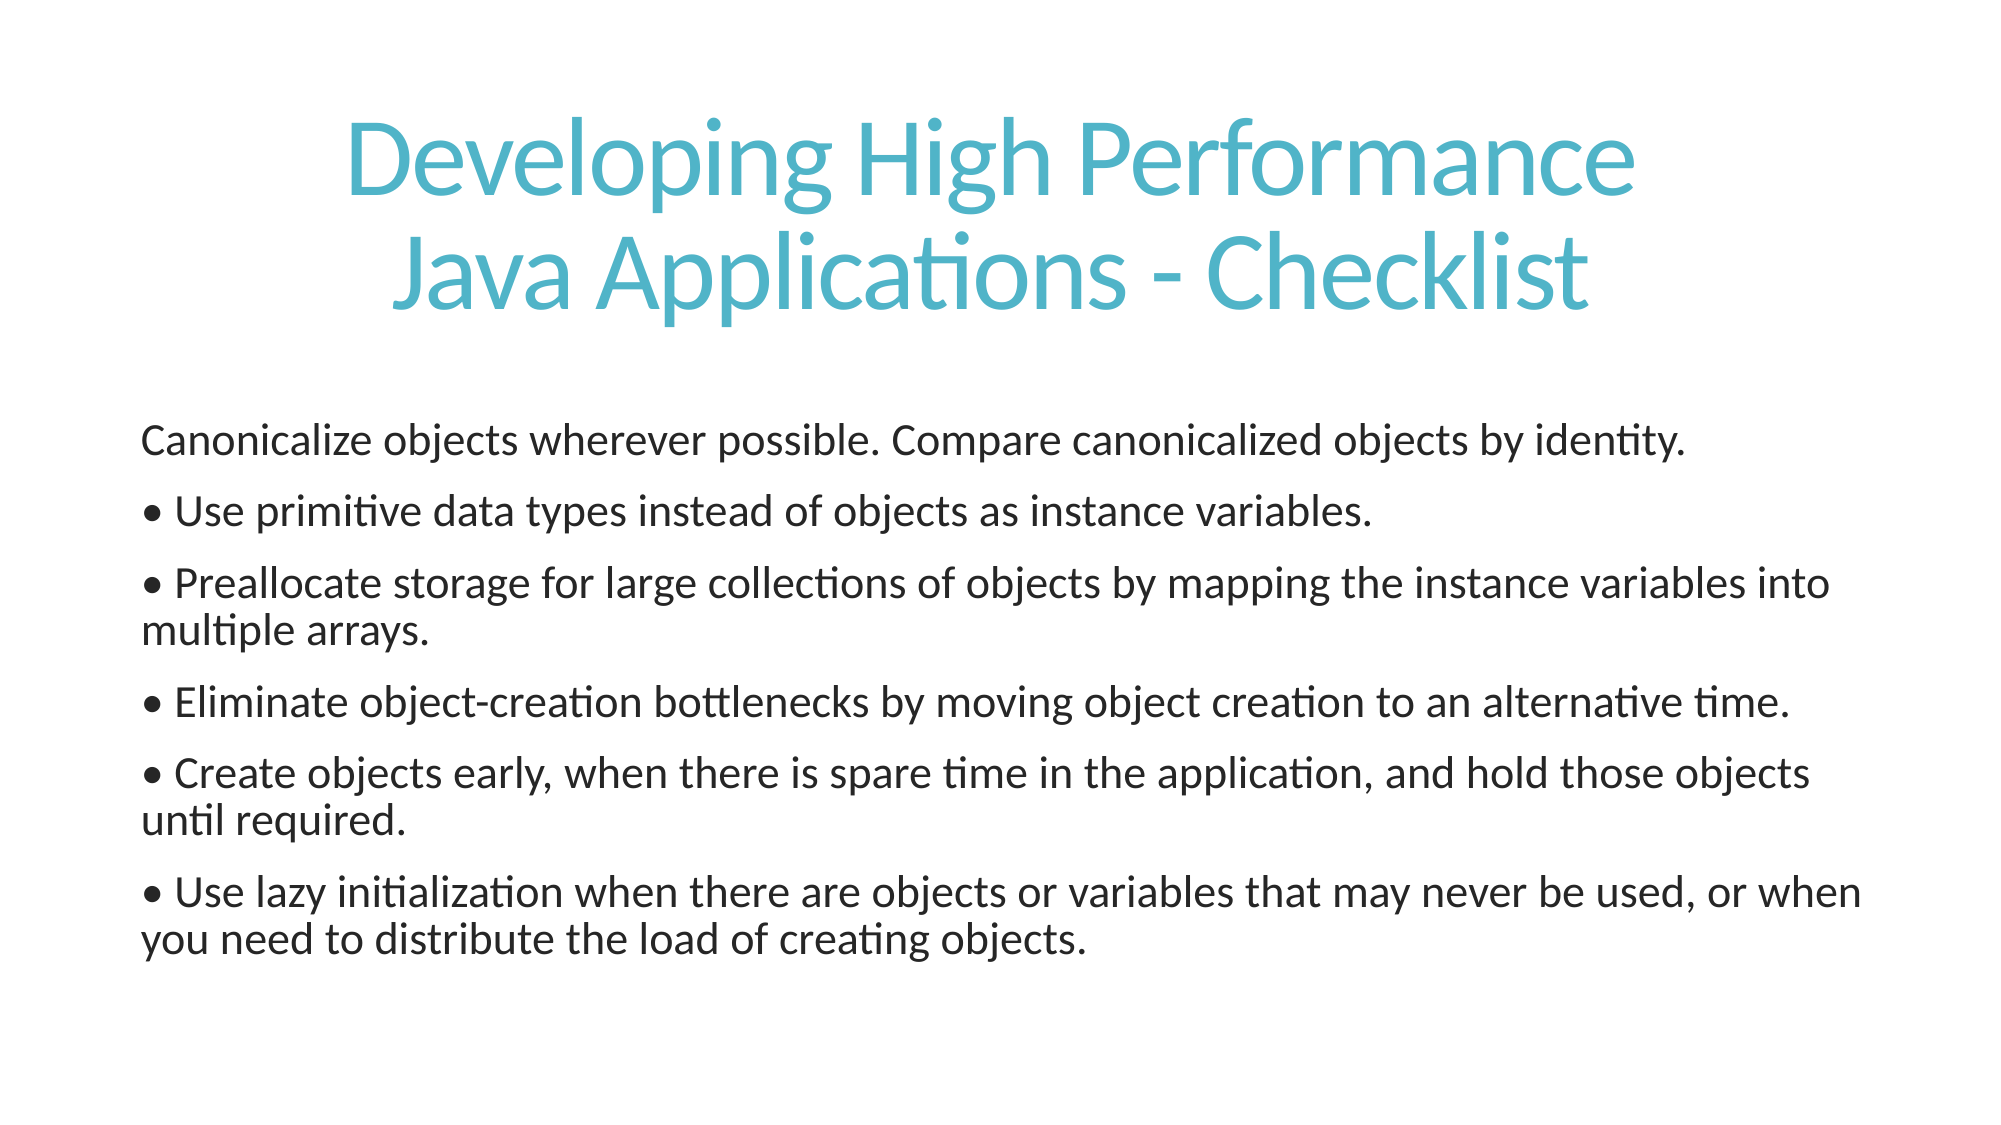

# Developing High Performance Java Applications - Checklist

Canonicalize objects wherever possible. Compare canonicalized objects by identity.
• Use primitive data types instead of objects as instance variables.
• Preallocate storage for large collections of objects by mapping the instance variables into multiple arrays.
• Eliminate object-creation bottlenecks by moving object creation to an alternative time.
• Create objects early, when there is spare time in the application, and hold those objects until required.
• Use lazy initialization when there are objects or variables that may never be used, or when you need to distribute the load of creating objects.